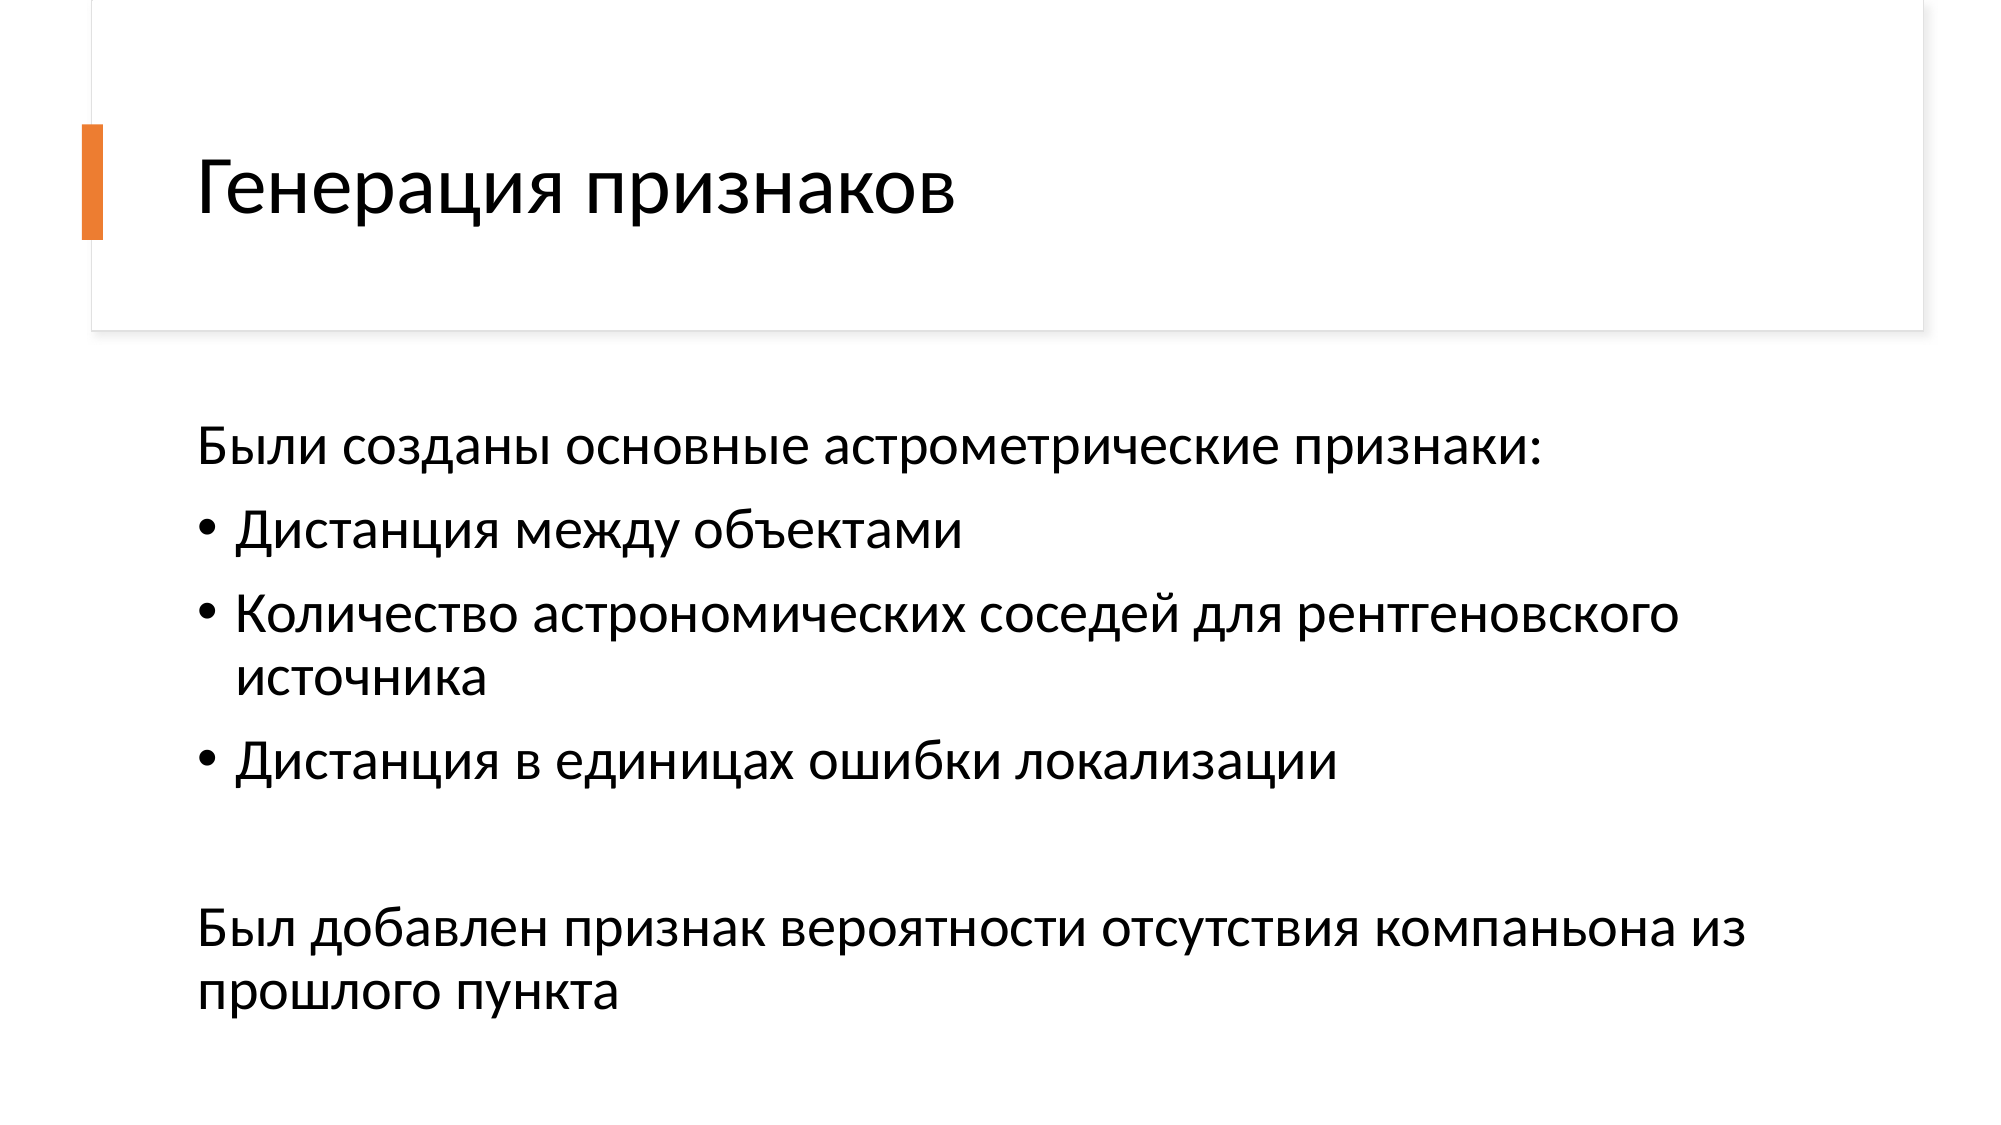

# Генерация признаков

Были созданы основные астрометрические признаки:
Дистанция между объектами
Количество астрономических соседей для рентгеновского источника
Дистанция в единицах ошибки локализации

Был добавлен признак вероятности отсутствия компаньона из прошлого пункта